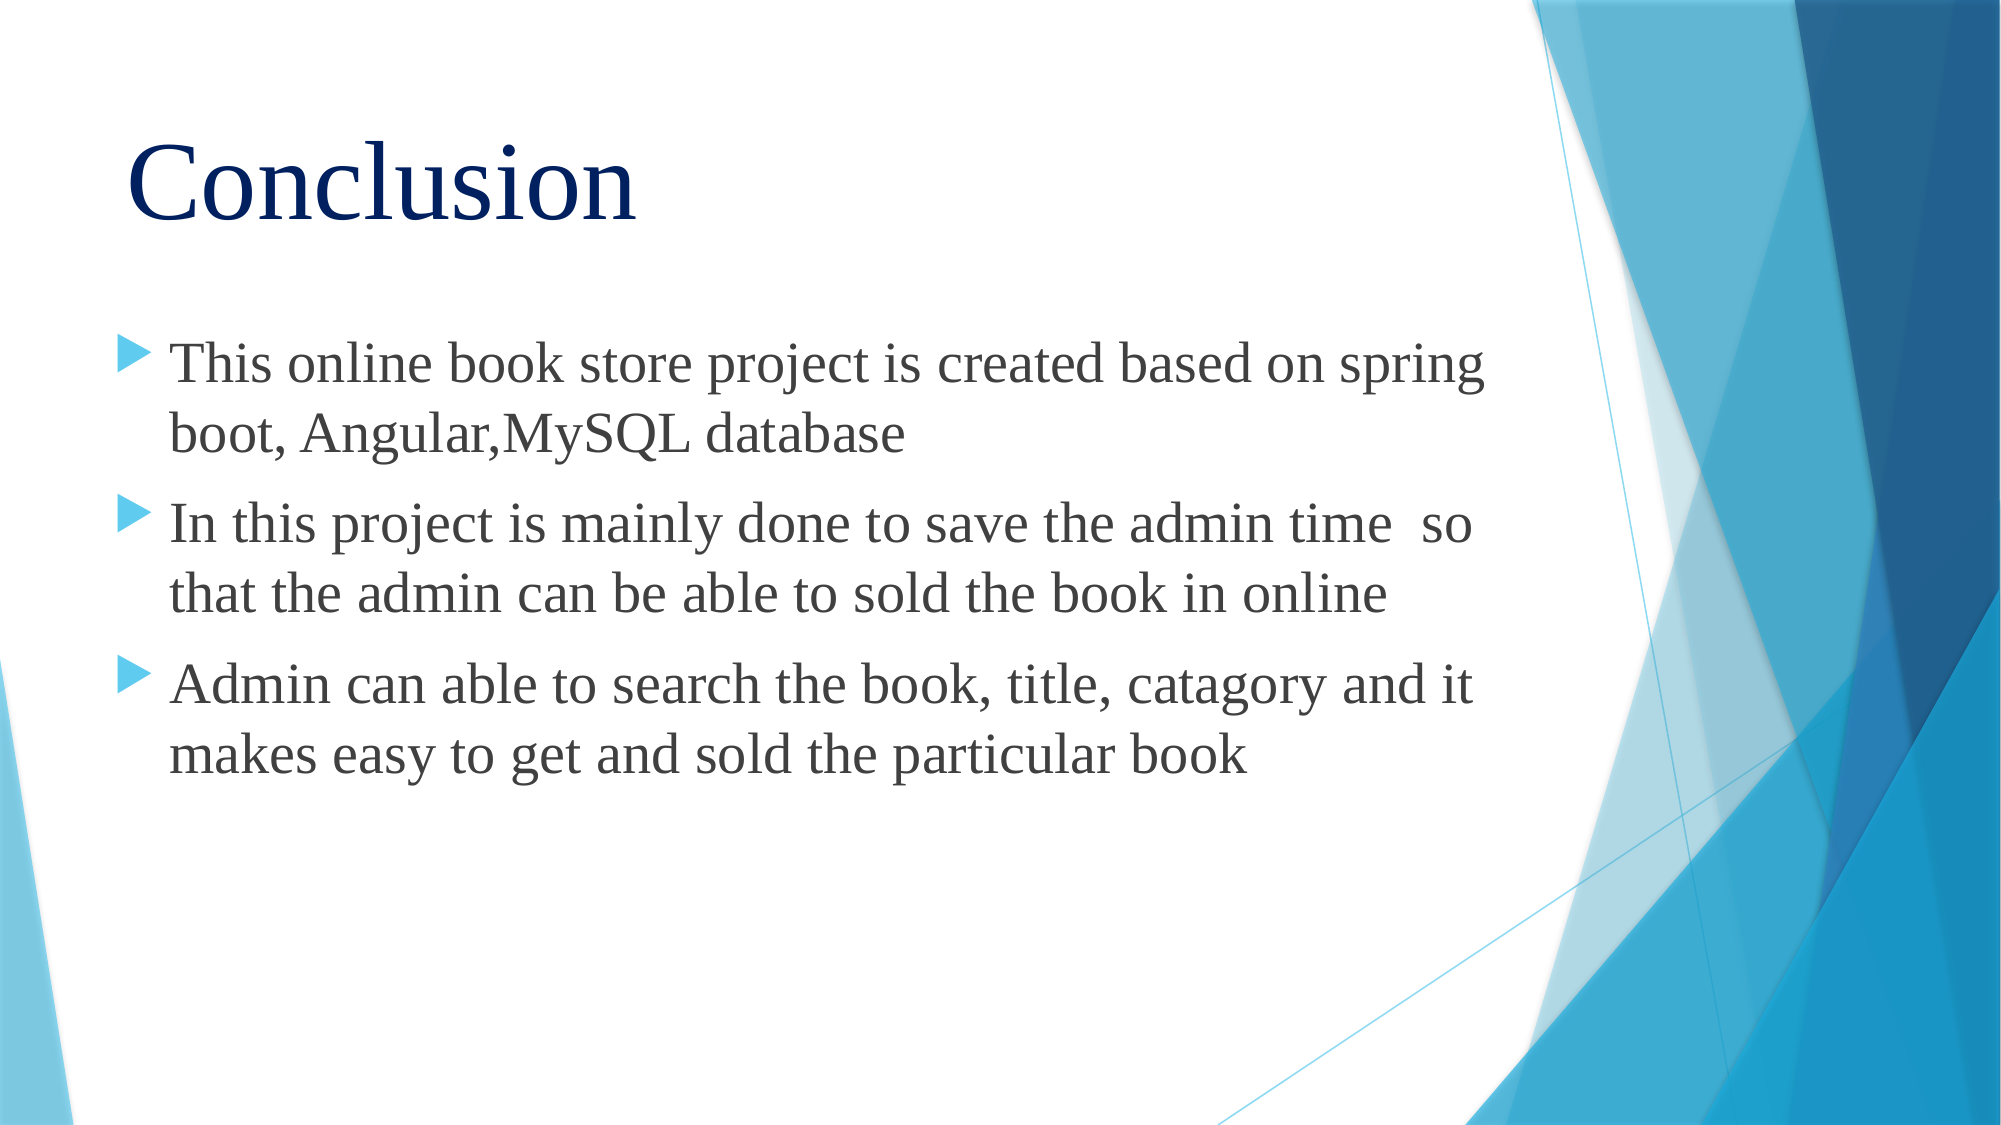

# Conclusion
This online book store project is created based on spring boot, Angular,MySQL database
In this project is mainly done to save the admin time  so that the admin can be able to sold the book in online
Admin can able to search the book, title, catagory and it makes easy to get and sold the particular book